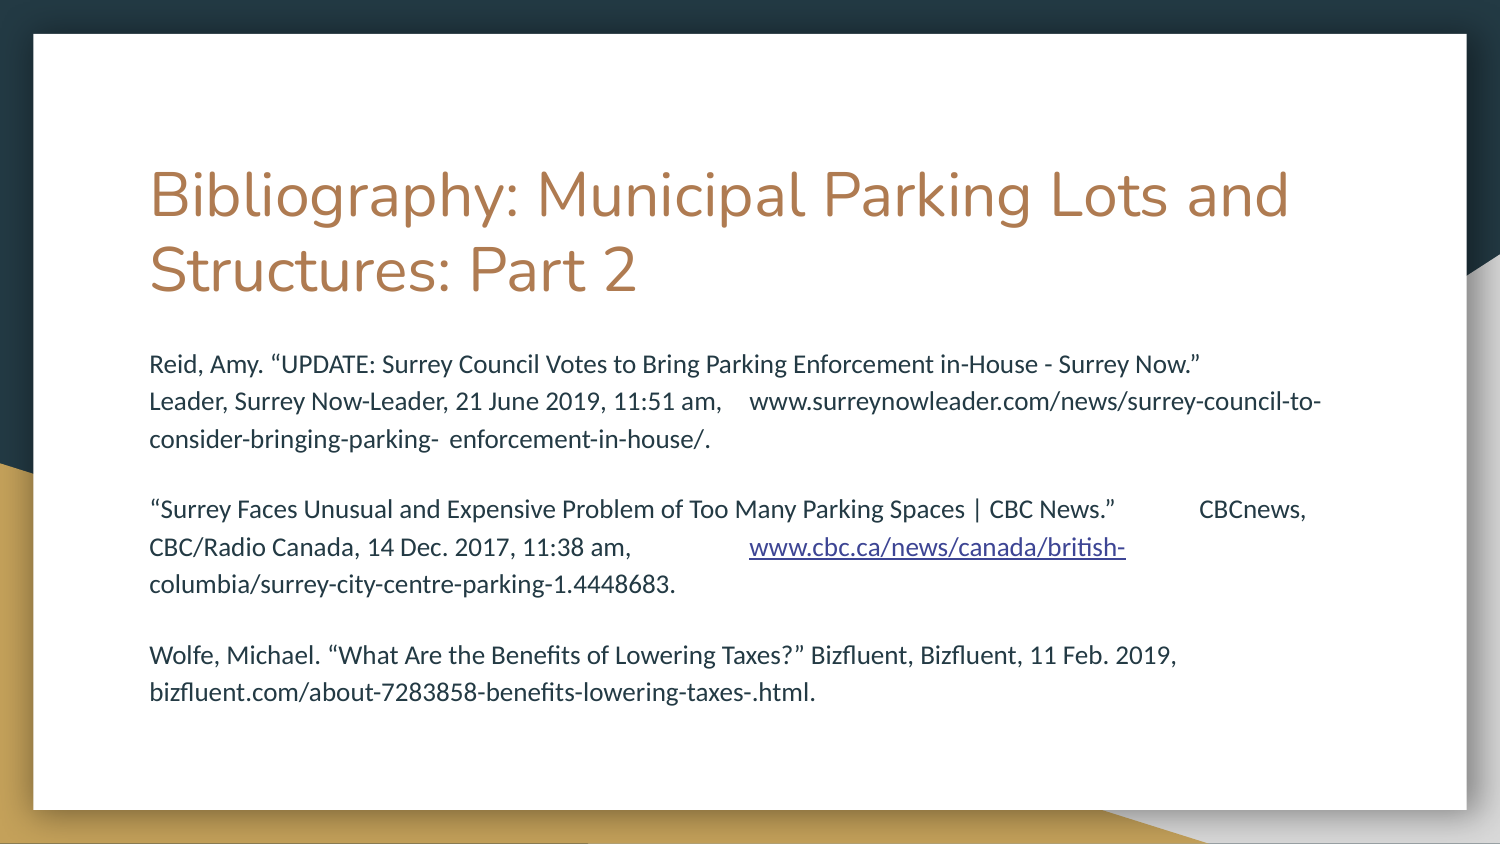

# Bibliography: Municipal Parking Lots and Structures: Part 2
Reid, Amy. “UPDATE: Surrey Council Votes to Bring Parking Enforcement in-House - Surrey Now.” 	Leader, Surrey Now-Leader, 21 June 2019, 11:51 am, 	www.surreynowleader.com/news/surrey-council-to-consider-bringing-parking-	enforcement-in-house/.
“Surrey Faces Unusual and Expensive Problem of Too Many Parking Spaces | CBC News.” 	CBCnews, 	CBC/Radio Canada, 14 Dec. 2017, 11:38 am, 	www.cbc.ca/news/canada/british-	columbia/surrey-city-centre-parking-1.4448683.
Wolfe, Michael. “What Are the Benefits of Lowering Taxes?” Bizfluent, Bizfluent, 11 Feb. 2019, 	bizfluent.com/about-7283858-benefits-lowering-taxes-.html.